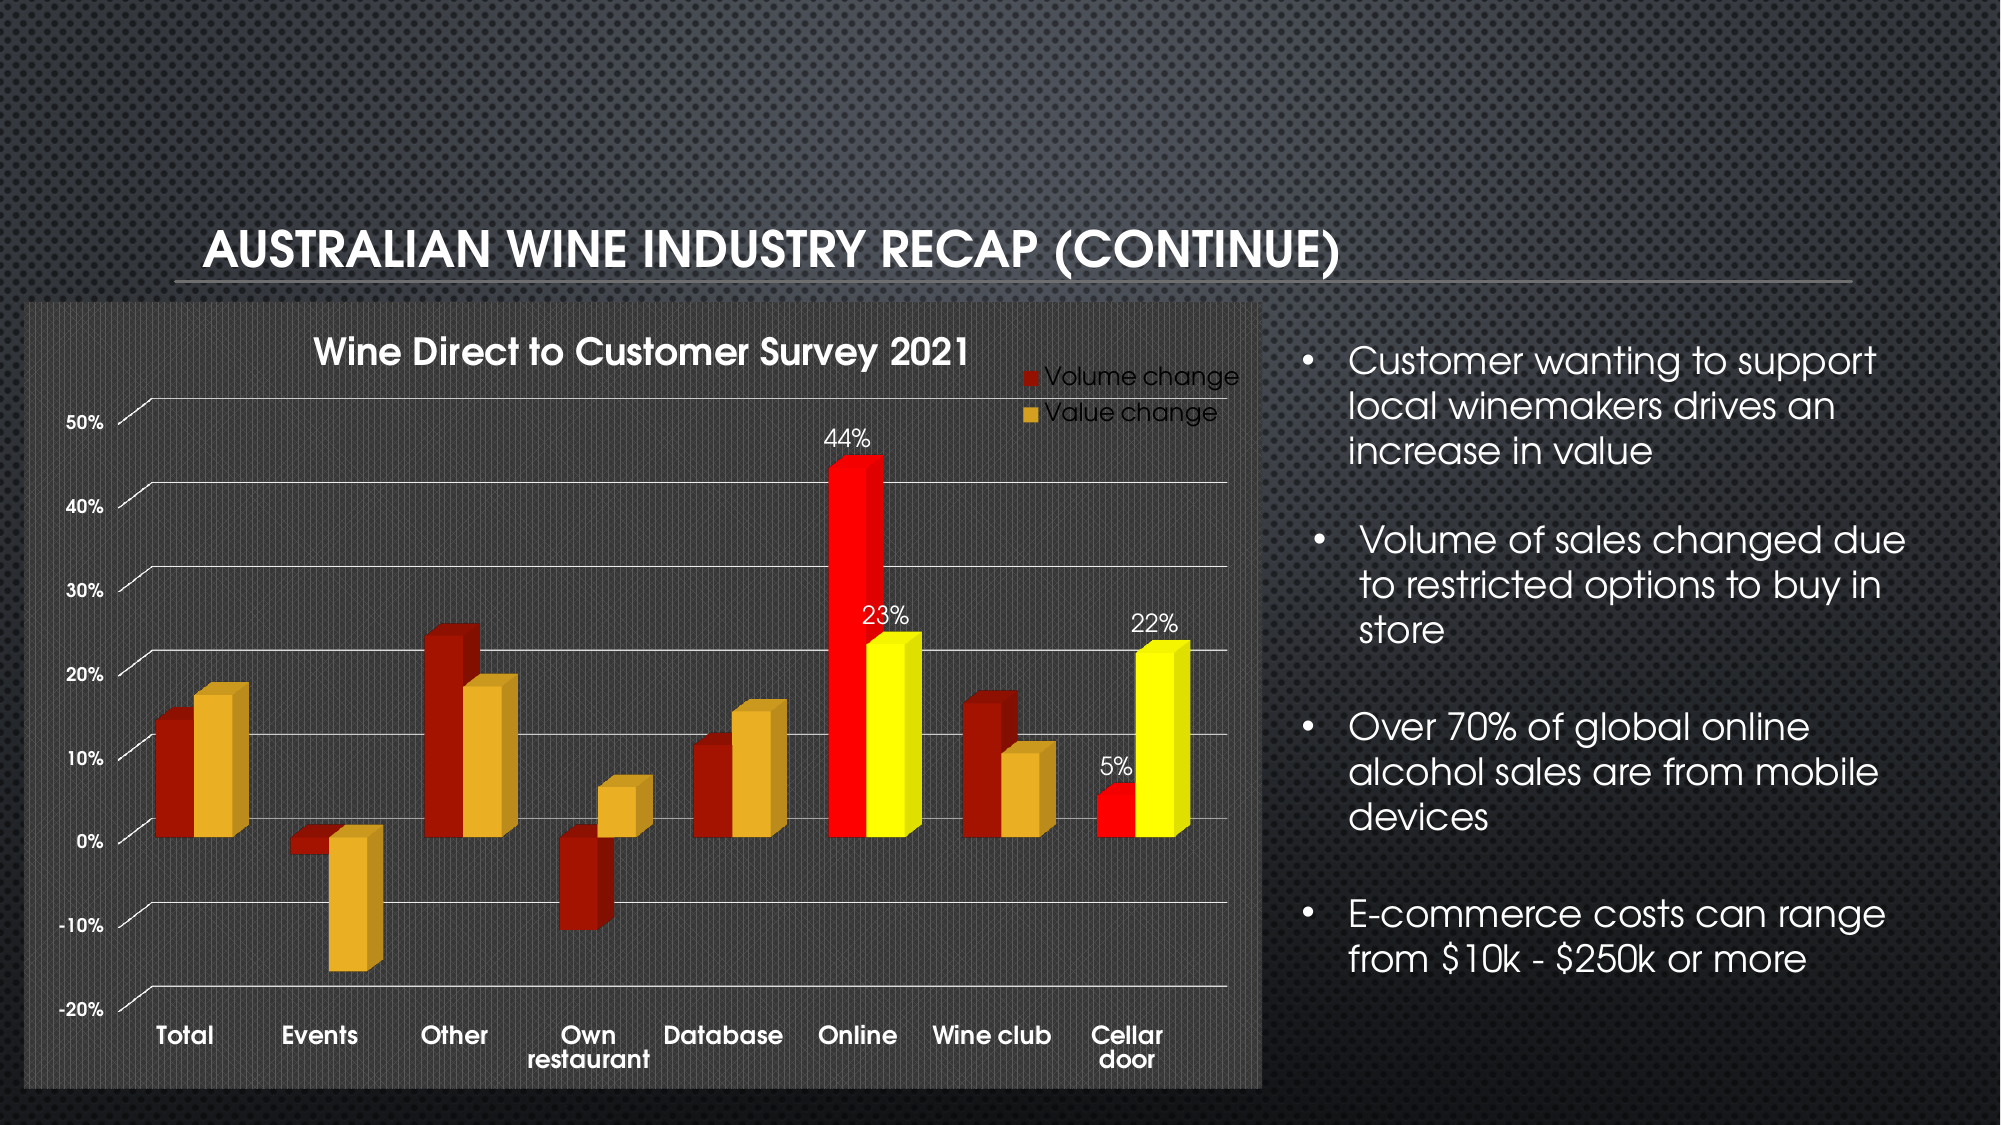

# Australian wine industry recap (continue)

[unsupported chart]

Customer wanting to support local winemakers drives an increase in value
Volume of sales changed due to restricted options to buy in store
Over 70% of global online alcohol sales are from mobile devices
E-commerce costs can range from $10k - $250k or more